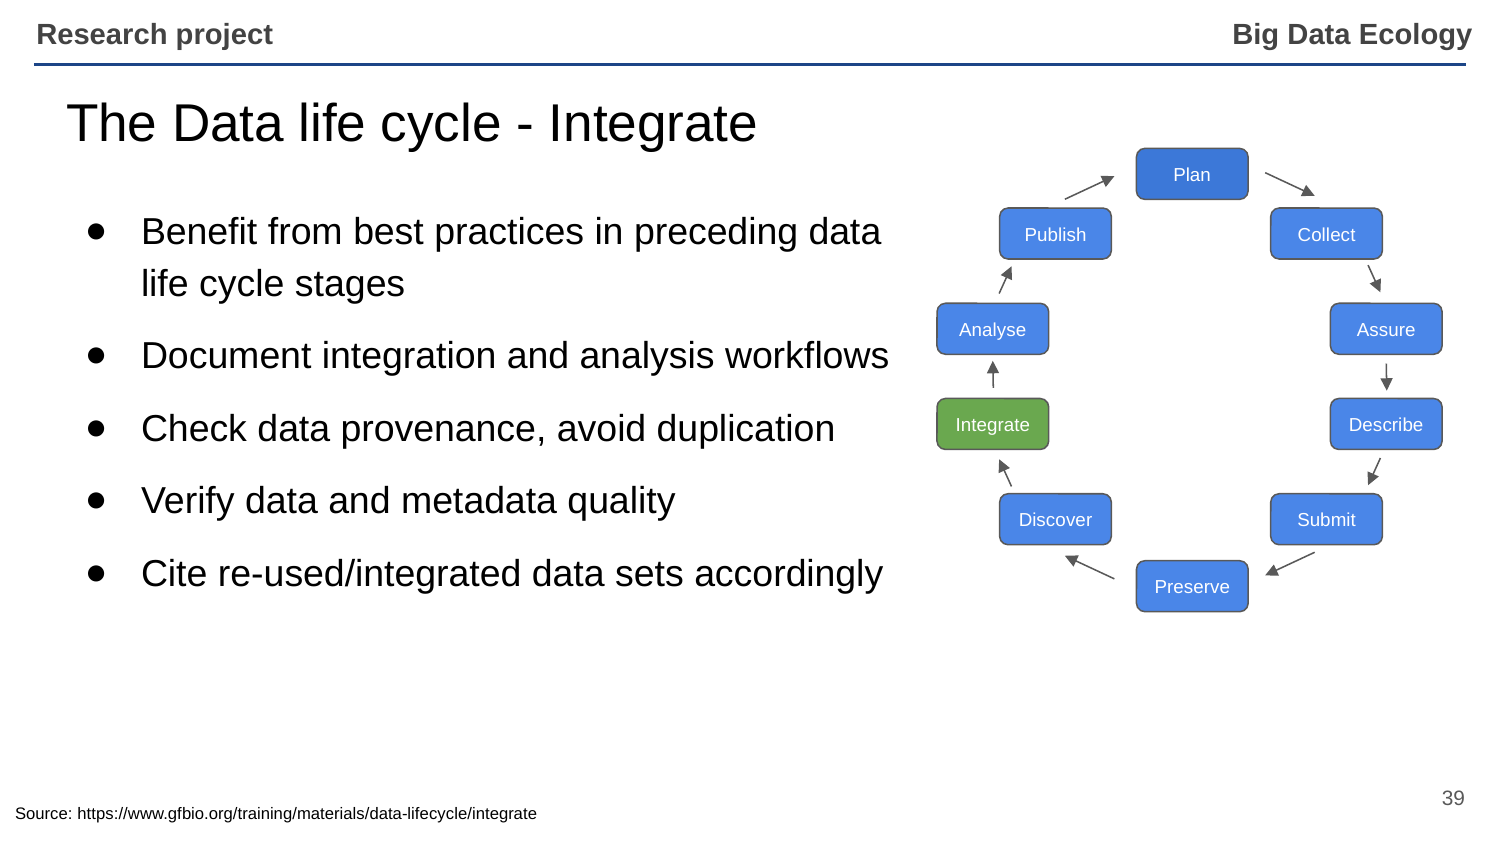

Research project
# The Data life cycle - Integrate
Plan
Publish
Collect
Analyse
Assure
Integrate
Describe
Discover
Submit
Preserve
Benefit from best practices in preceding data life cycle stages
Document integration and analysis workflows
Check data provenance, avoid duplication
Verify data and metadata quality
Cite re-used/integrated data sets accordingly
39
Source: https://www.gfbio.org/training/materials/data-lifecycle/integrate